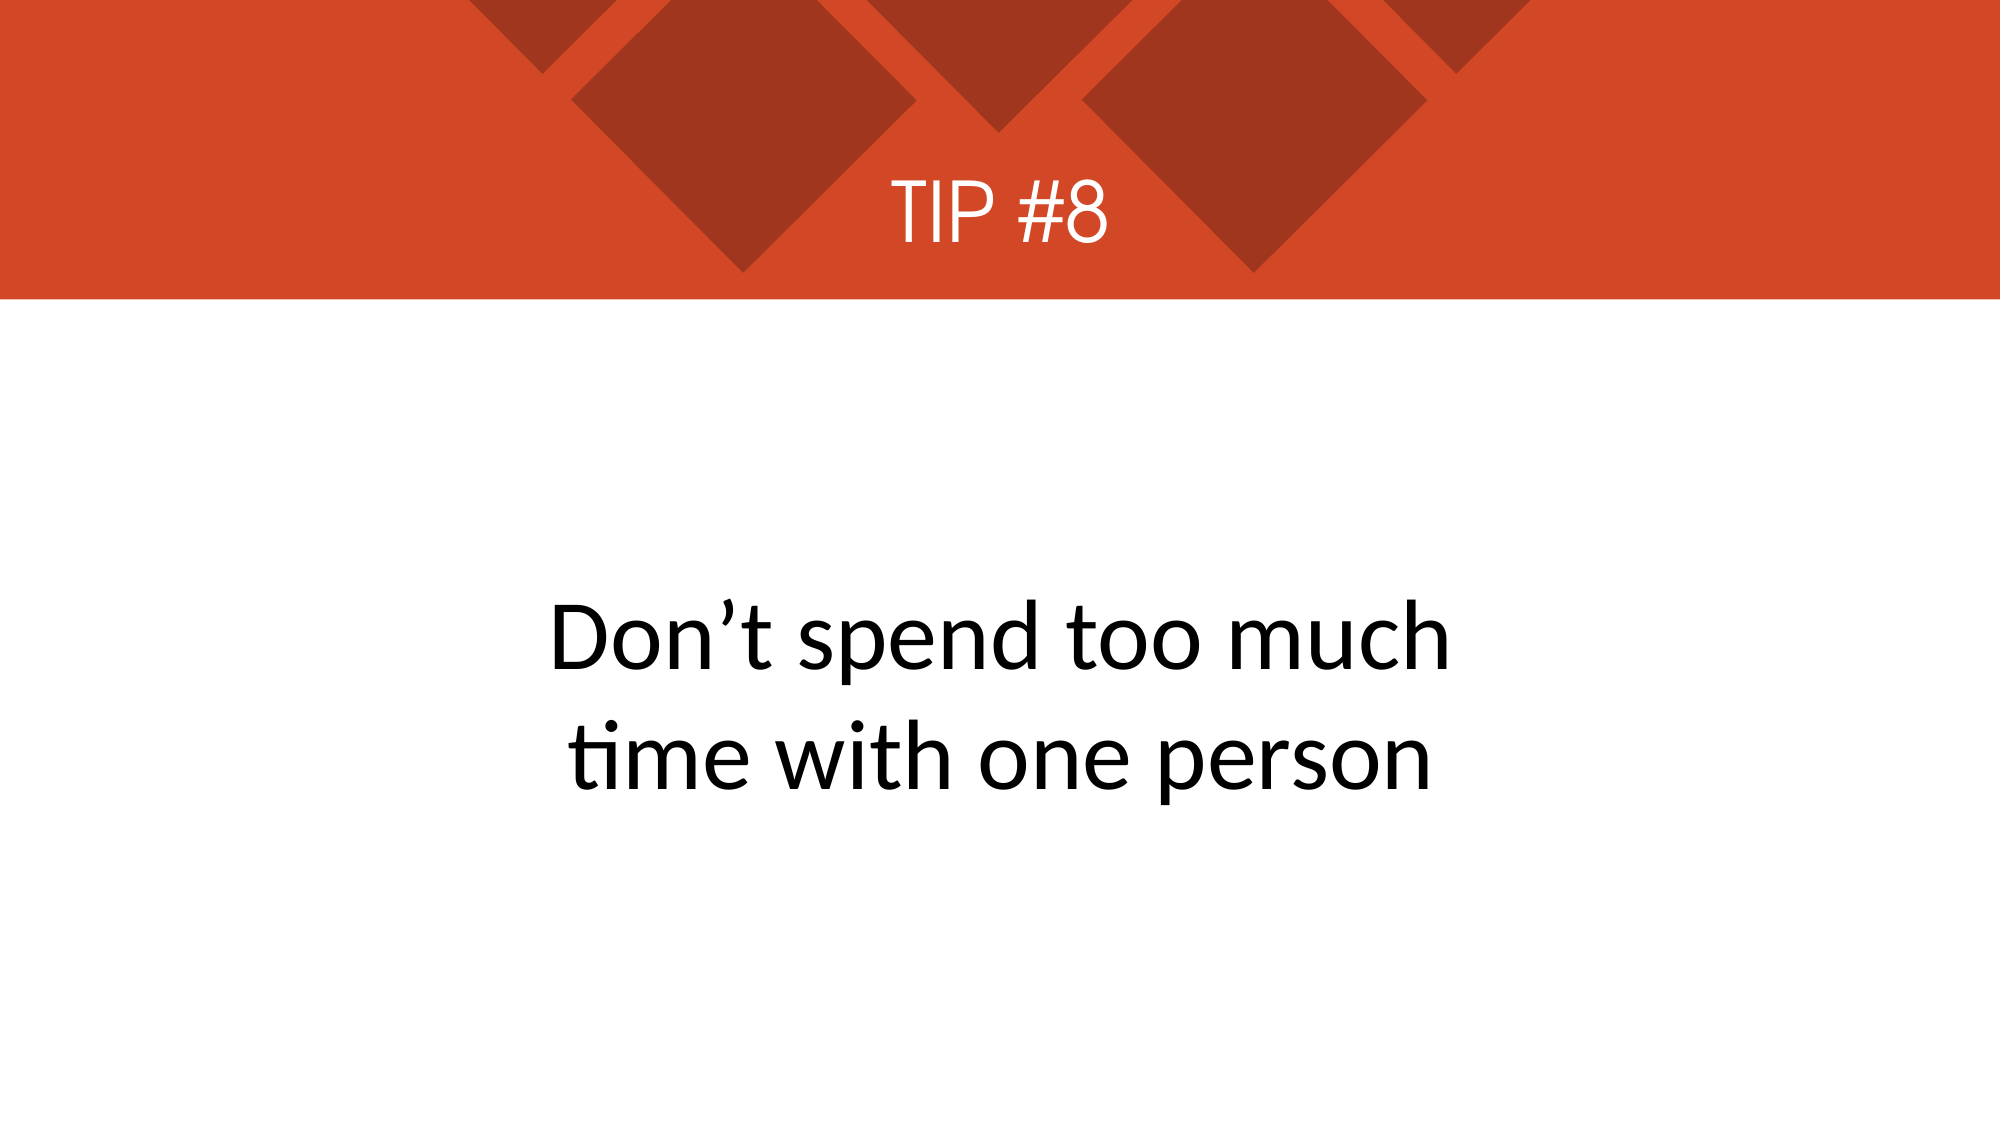

# TIP #8
Don’t spend too much
time with one person